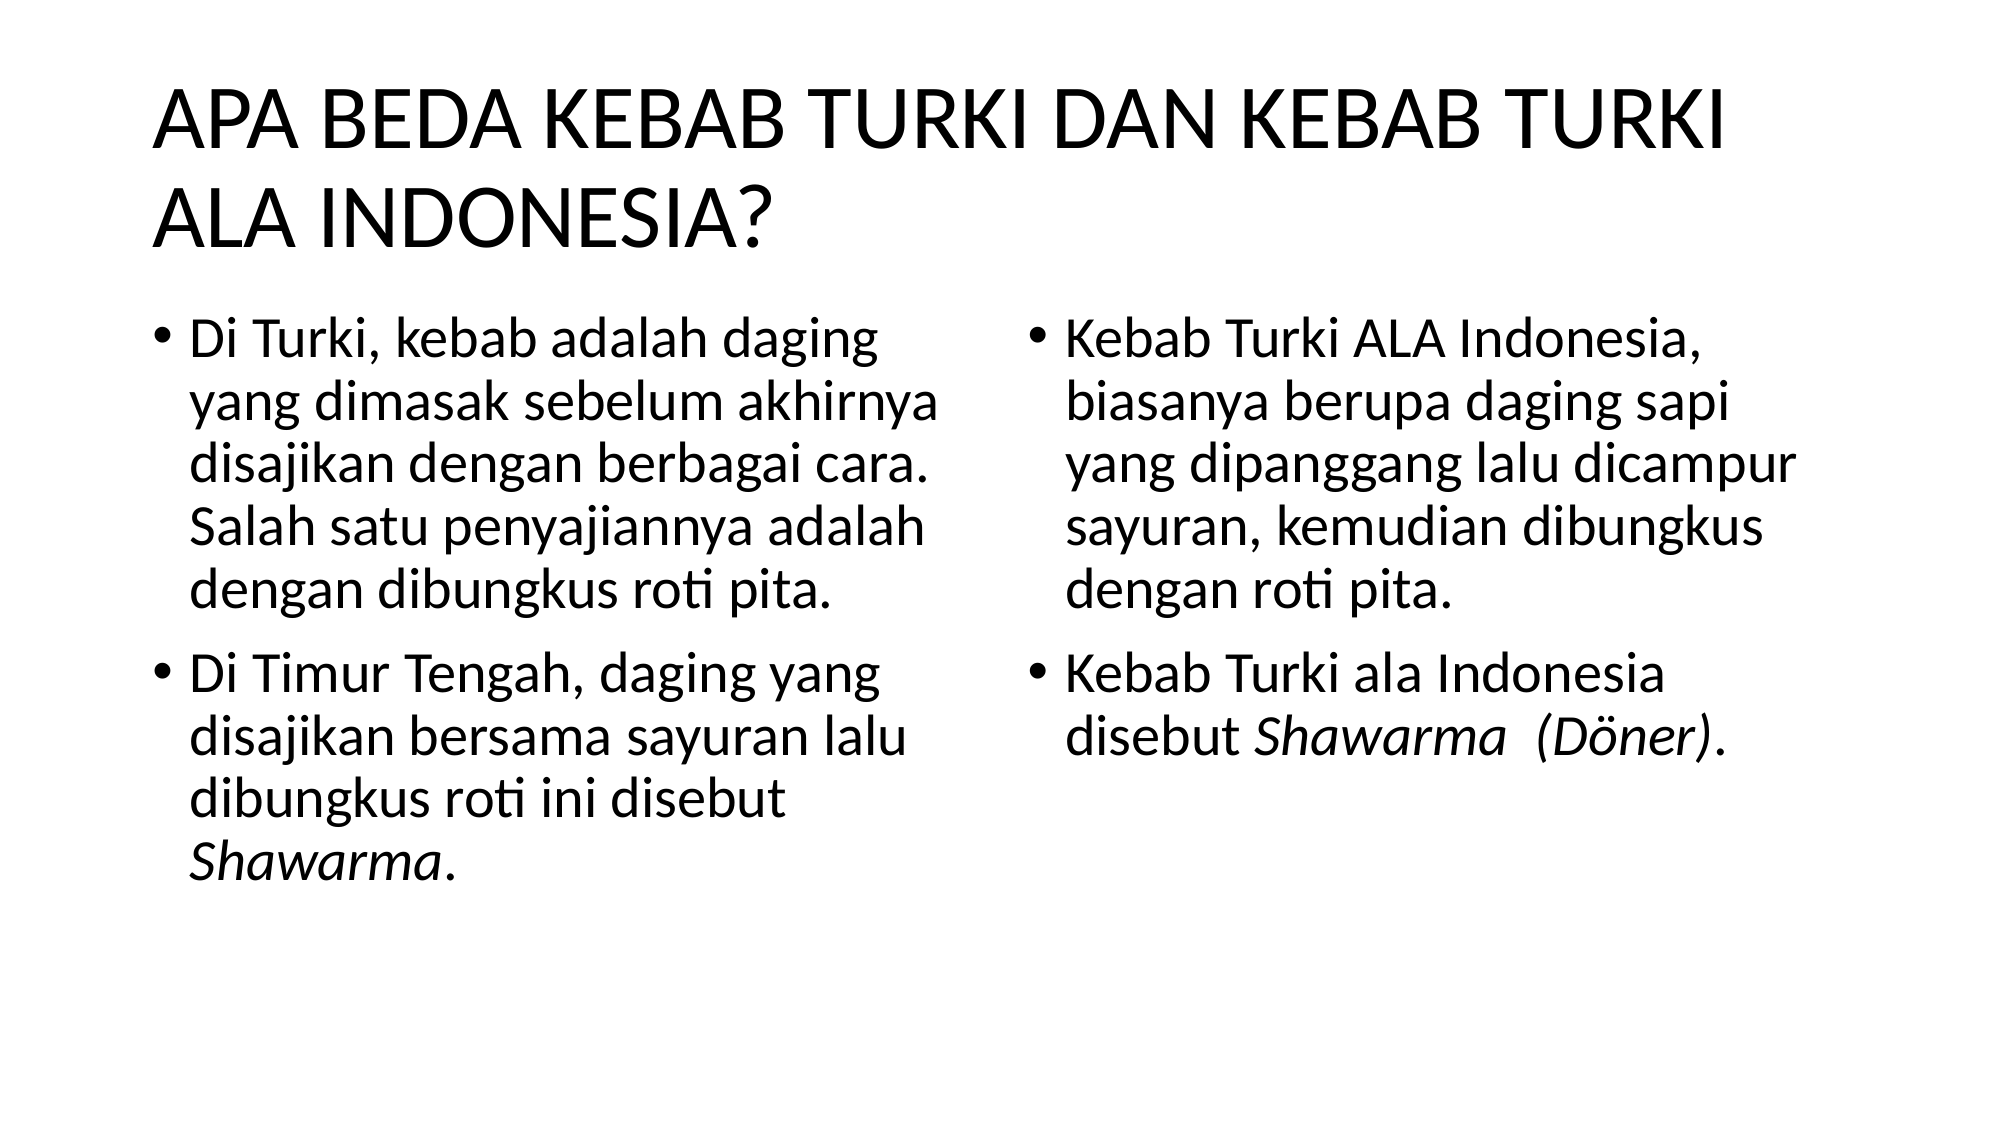

# APA BEDA KEBAB TURKI DAN KEBAB TURKI ALA INDONESIA?
Di Turki, kebab adalah daging yang dimasak sebelum akhirnya disajikan dengan berbagai cara.  Salah satu penyajiannya adalah dengan dibungkus roti pita.
Di Timur Tengah, daging yang disajikan bersama sayuran lalu dibungkus roti ini disebut Shawarma.
Kebab Turki ALA Indonesia, biasanya berupa daging sapi yang dipanggang lalu dicampur sayuran, kemudian dibungkus dengan roti pita.
Kebab Turki ala Indonesia  disebut Shawarma  (Döner).